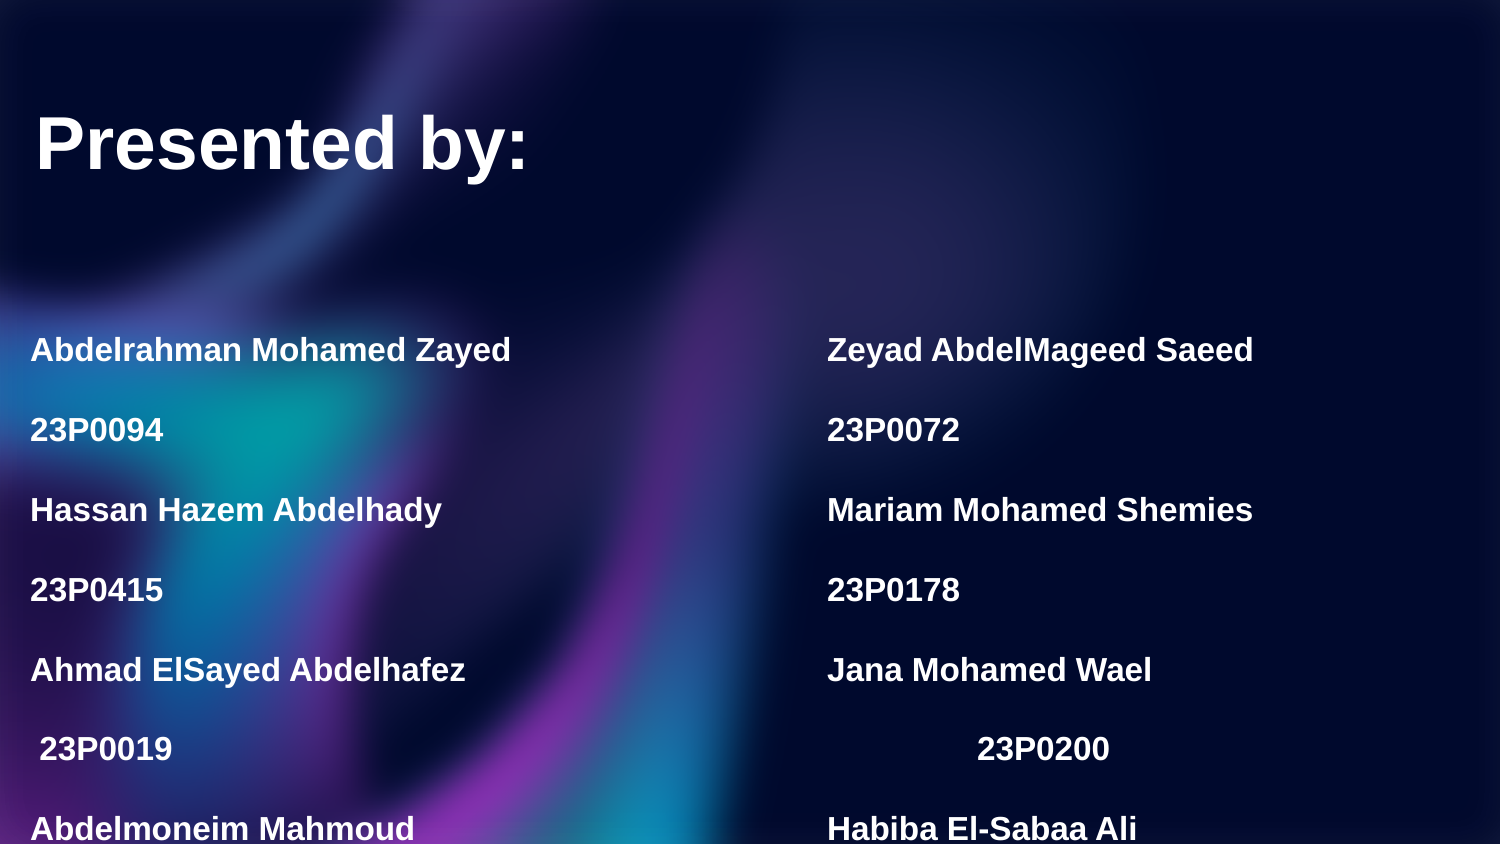

# Presented by:
Abdelrahman Mohamed Zayed          23P0094
Hassan Hazem Abdelhady                    23P0415
Ahmad ElSayed Abdelhafez                 23P0019
Abdelmoneim Mahmoud                       23P0015
Hasan Sherif Ahmed                                23P0017

Zeyad AbdelMageed Saeed                 	23P0072
Mariam Mohamed Shemies                 	23P0178
Jana Mohamed Wael                              	23P0200
Habiba El-Sabaa Ali                                  	23P0103
Jana Ehab Ibrahim                                   	23P0105